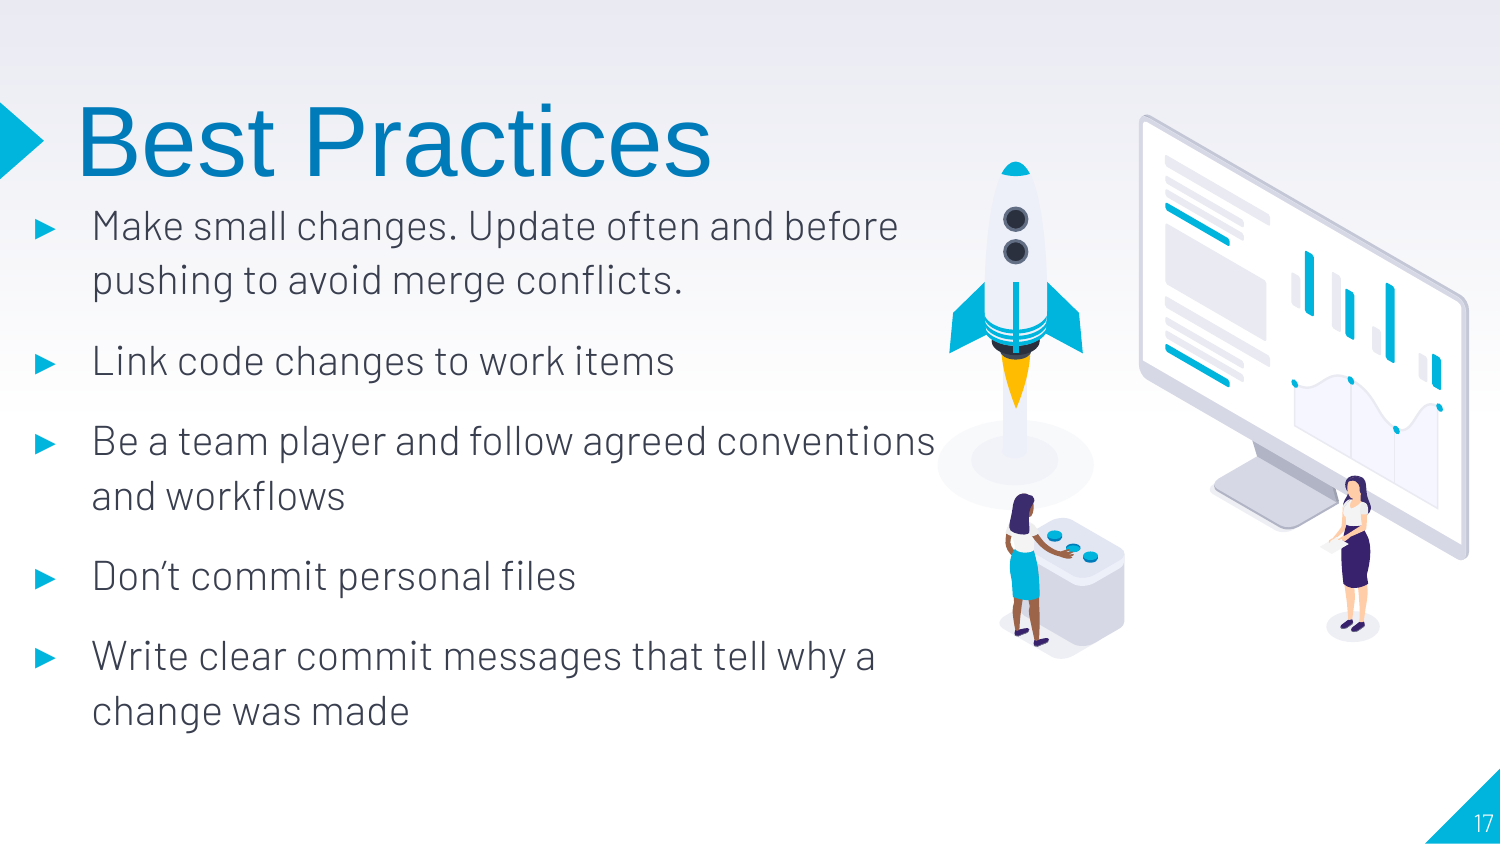

# Best Practices

Make small changes. Update often and before pushing to avoid merge conflicts.
Link code changes to work items
Be a team player and follow agreed conventions and workflows
Don’t commit personal files
Write clear commit messages that tell why a change was made
17